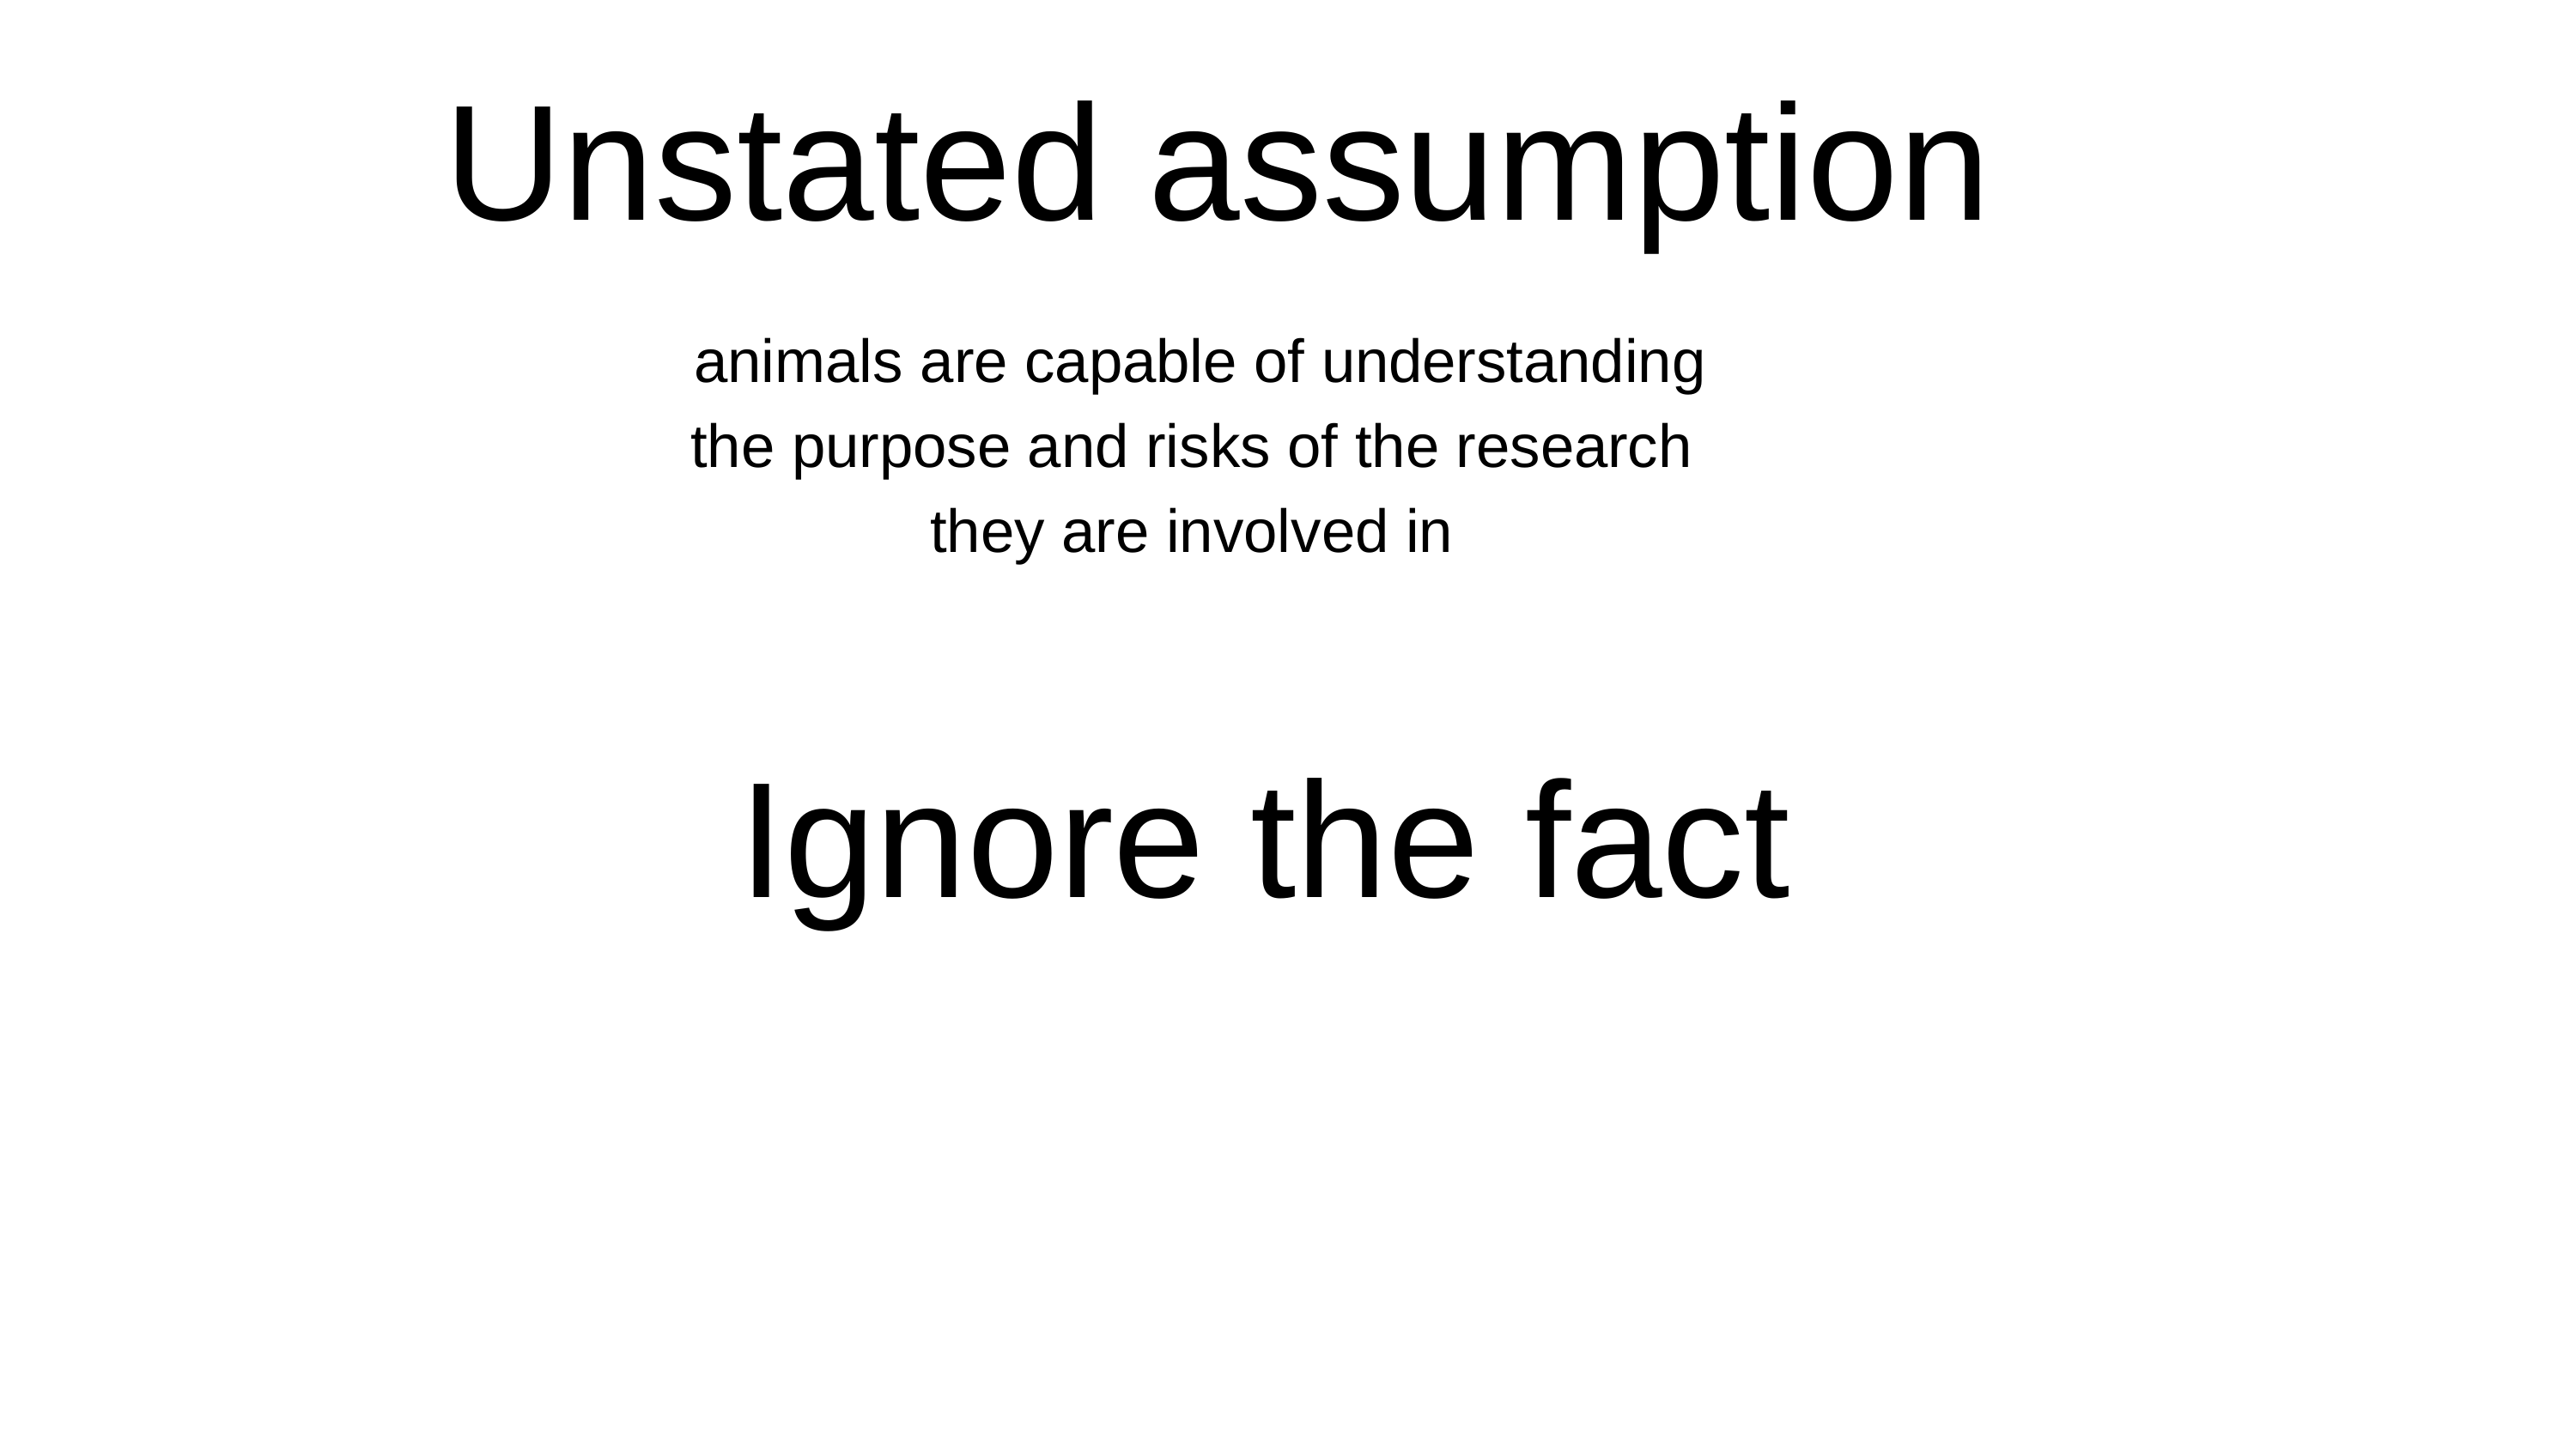

Unstated assumption
 animals are capable of understanding the purpose and risks of the research they are involved in
Ignore the fact